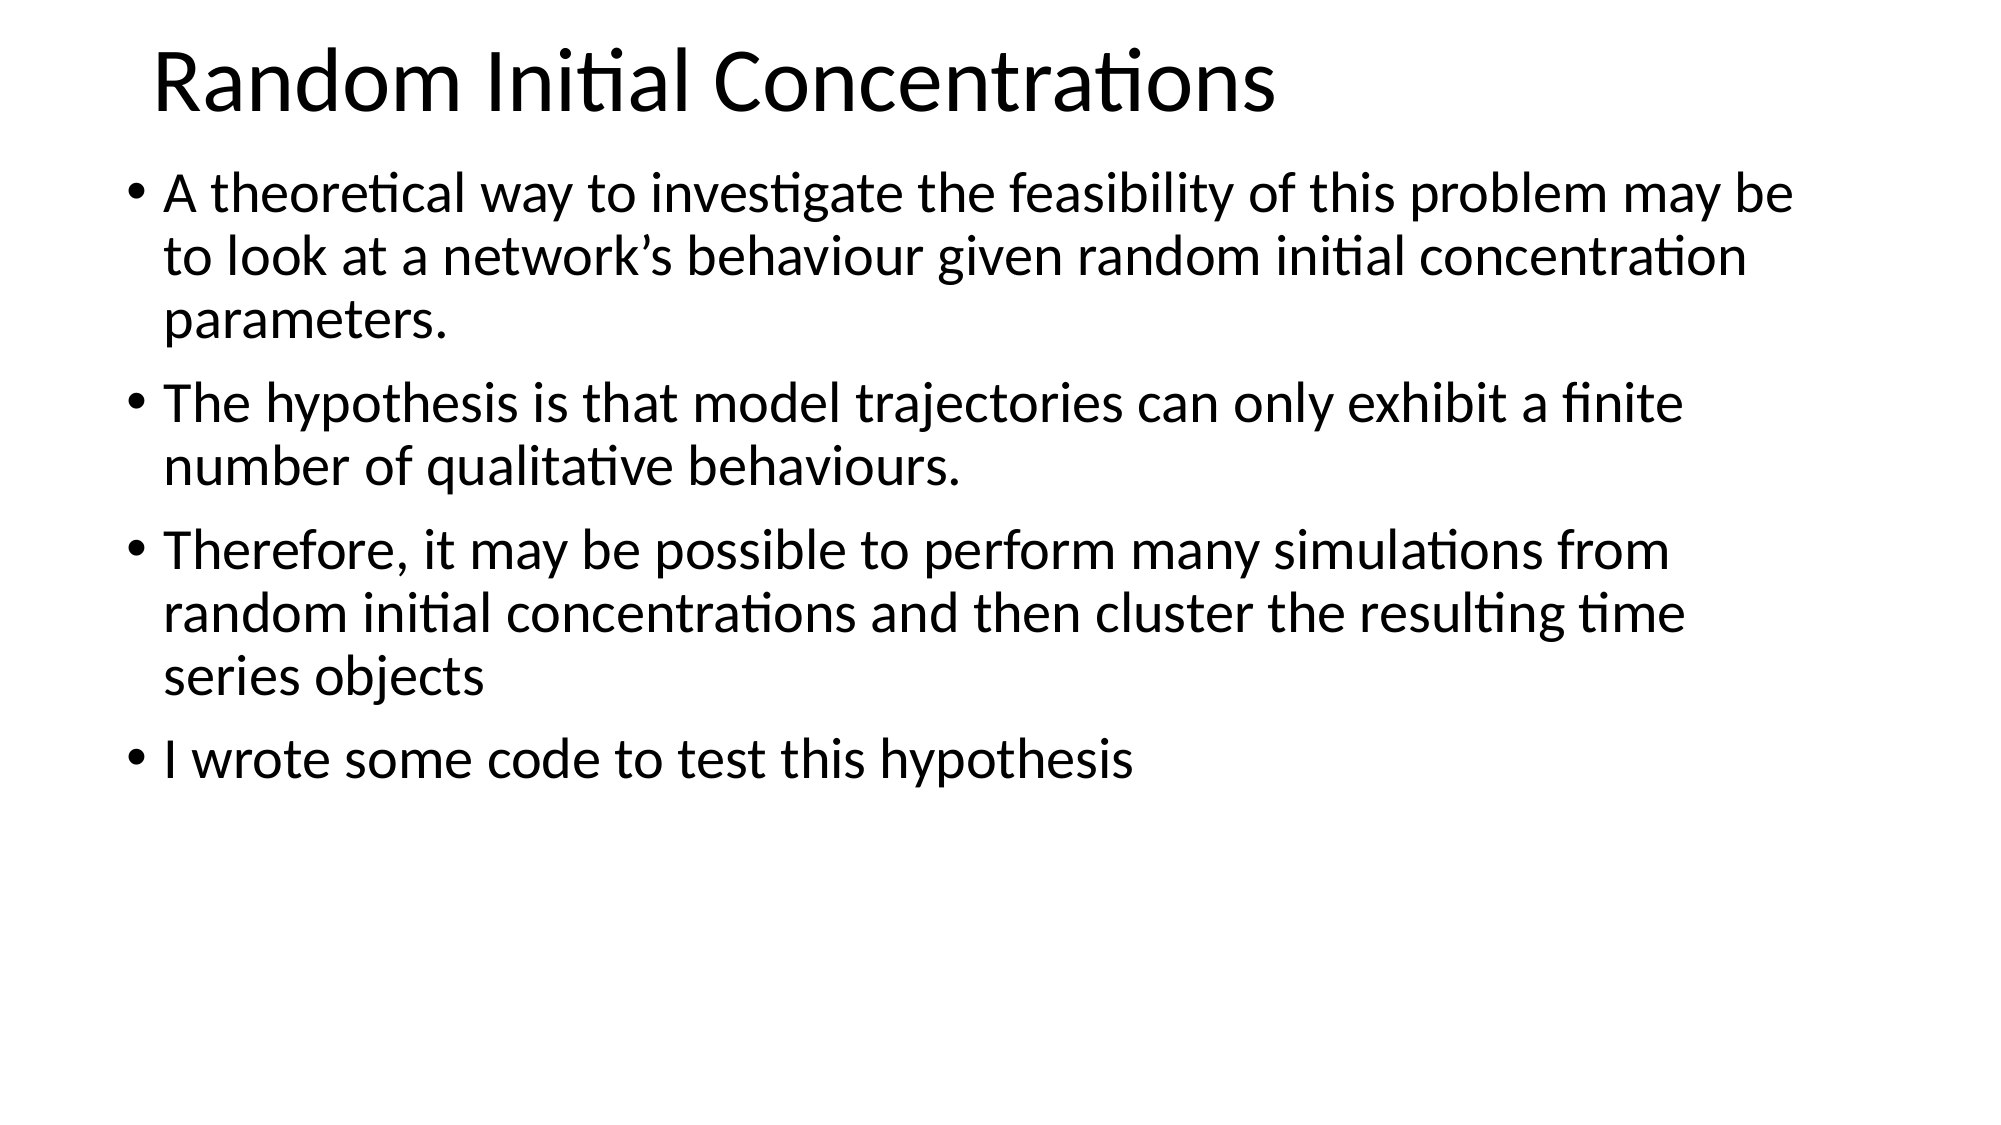

# Random Initial Concentrations
A theoretical way to investigate the feasibility of this problem may be to look at a network’s behaviour given random initial concentration parameters.
The hypothesis is that model trajectories can only exhibit a finite number of qualitative behaviours.
Therefore, it may be possible to perform many simulations from random initial concentrations and then cluster the resulting time series objects
I wrote some code to test this hypothesis